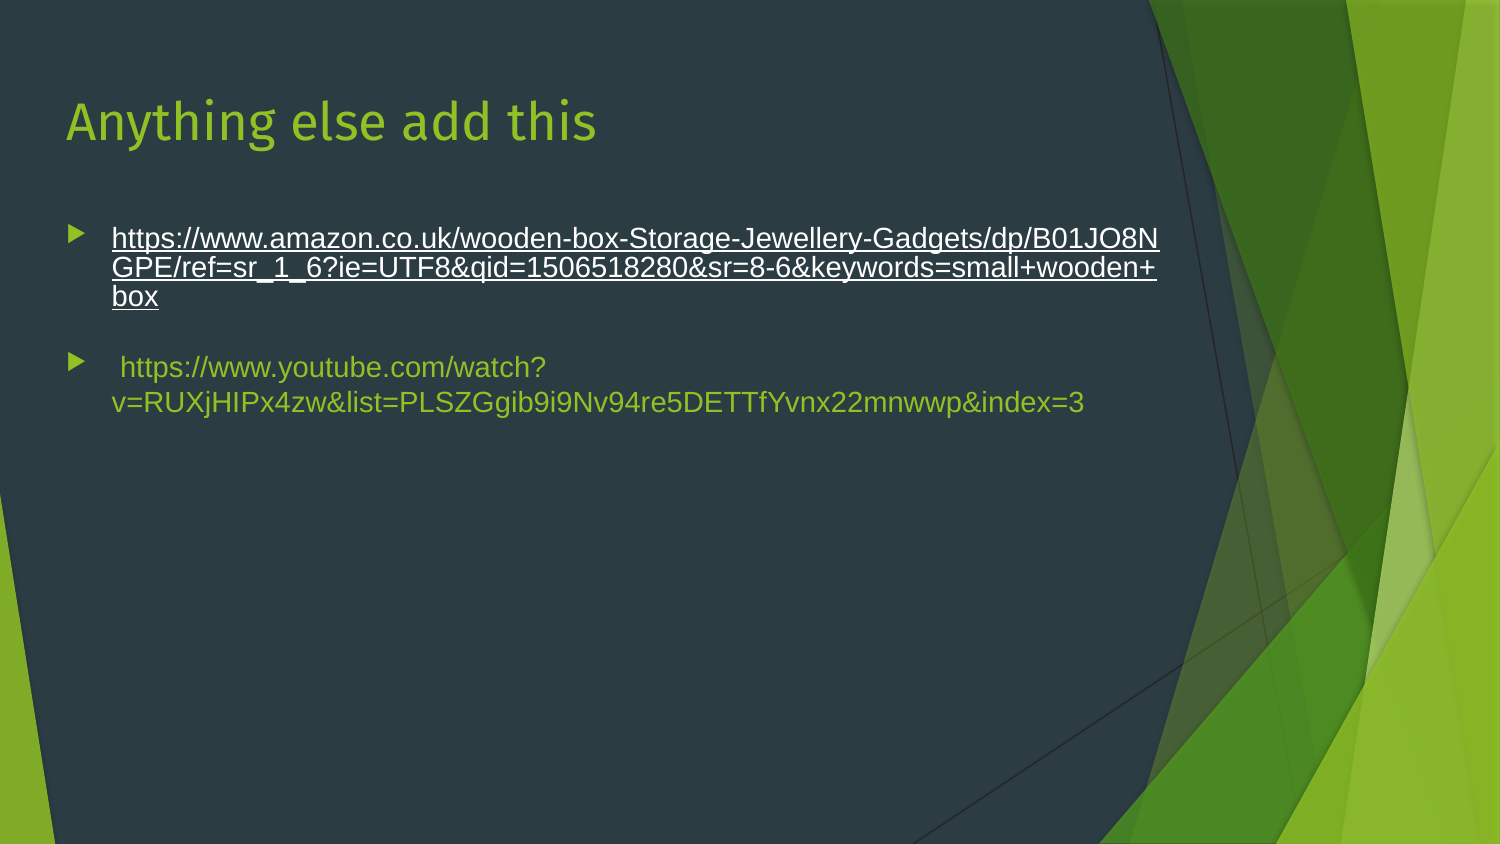

# Anything else add this
https://www.amazon.co.uk/wooden-box-Storage-Jewellery-Gadgets/dp/B01JO8NGPE/ref=sr_1_6?ie=UTF8&qid=1506518280&sr=8-6&keywords=small+wooden+box
 https://www.youtube.com/watch?v=RUXjHIPx4zw&list=PLSZGgib9i9Nv94re5DETTfYvnx22mnwwp&index=3